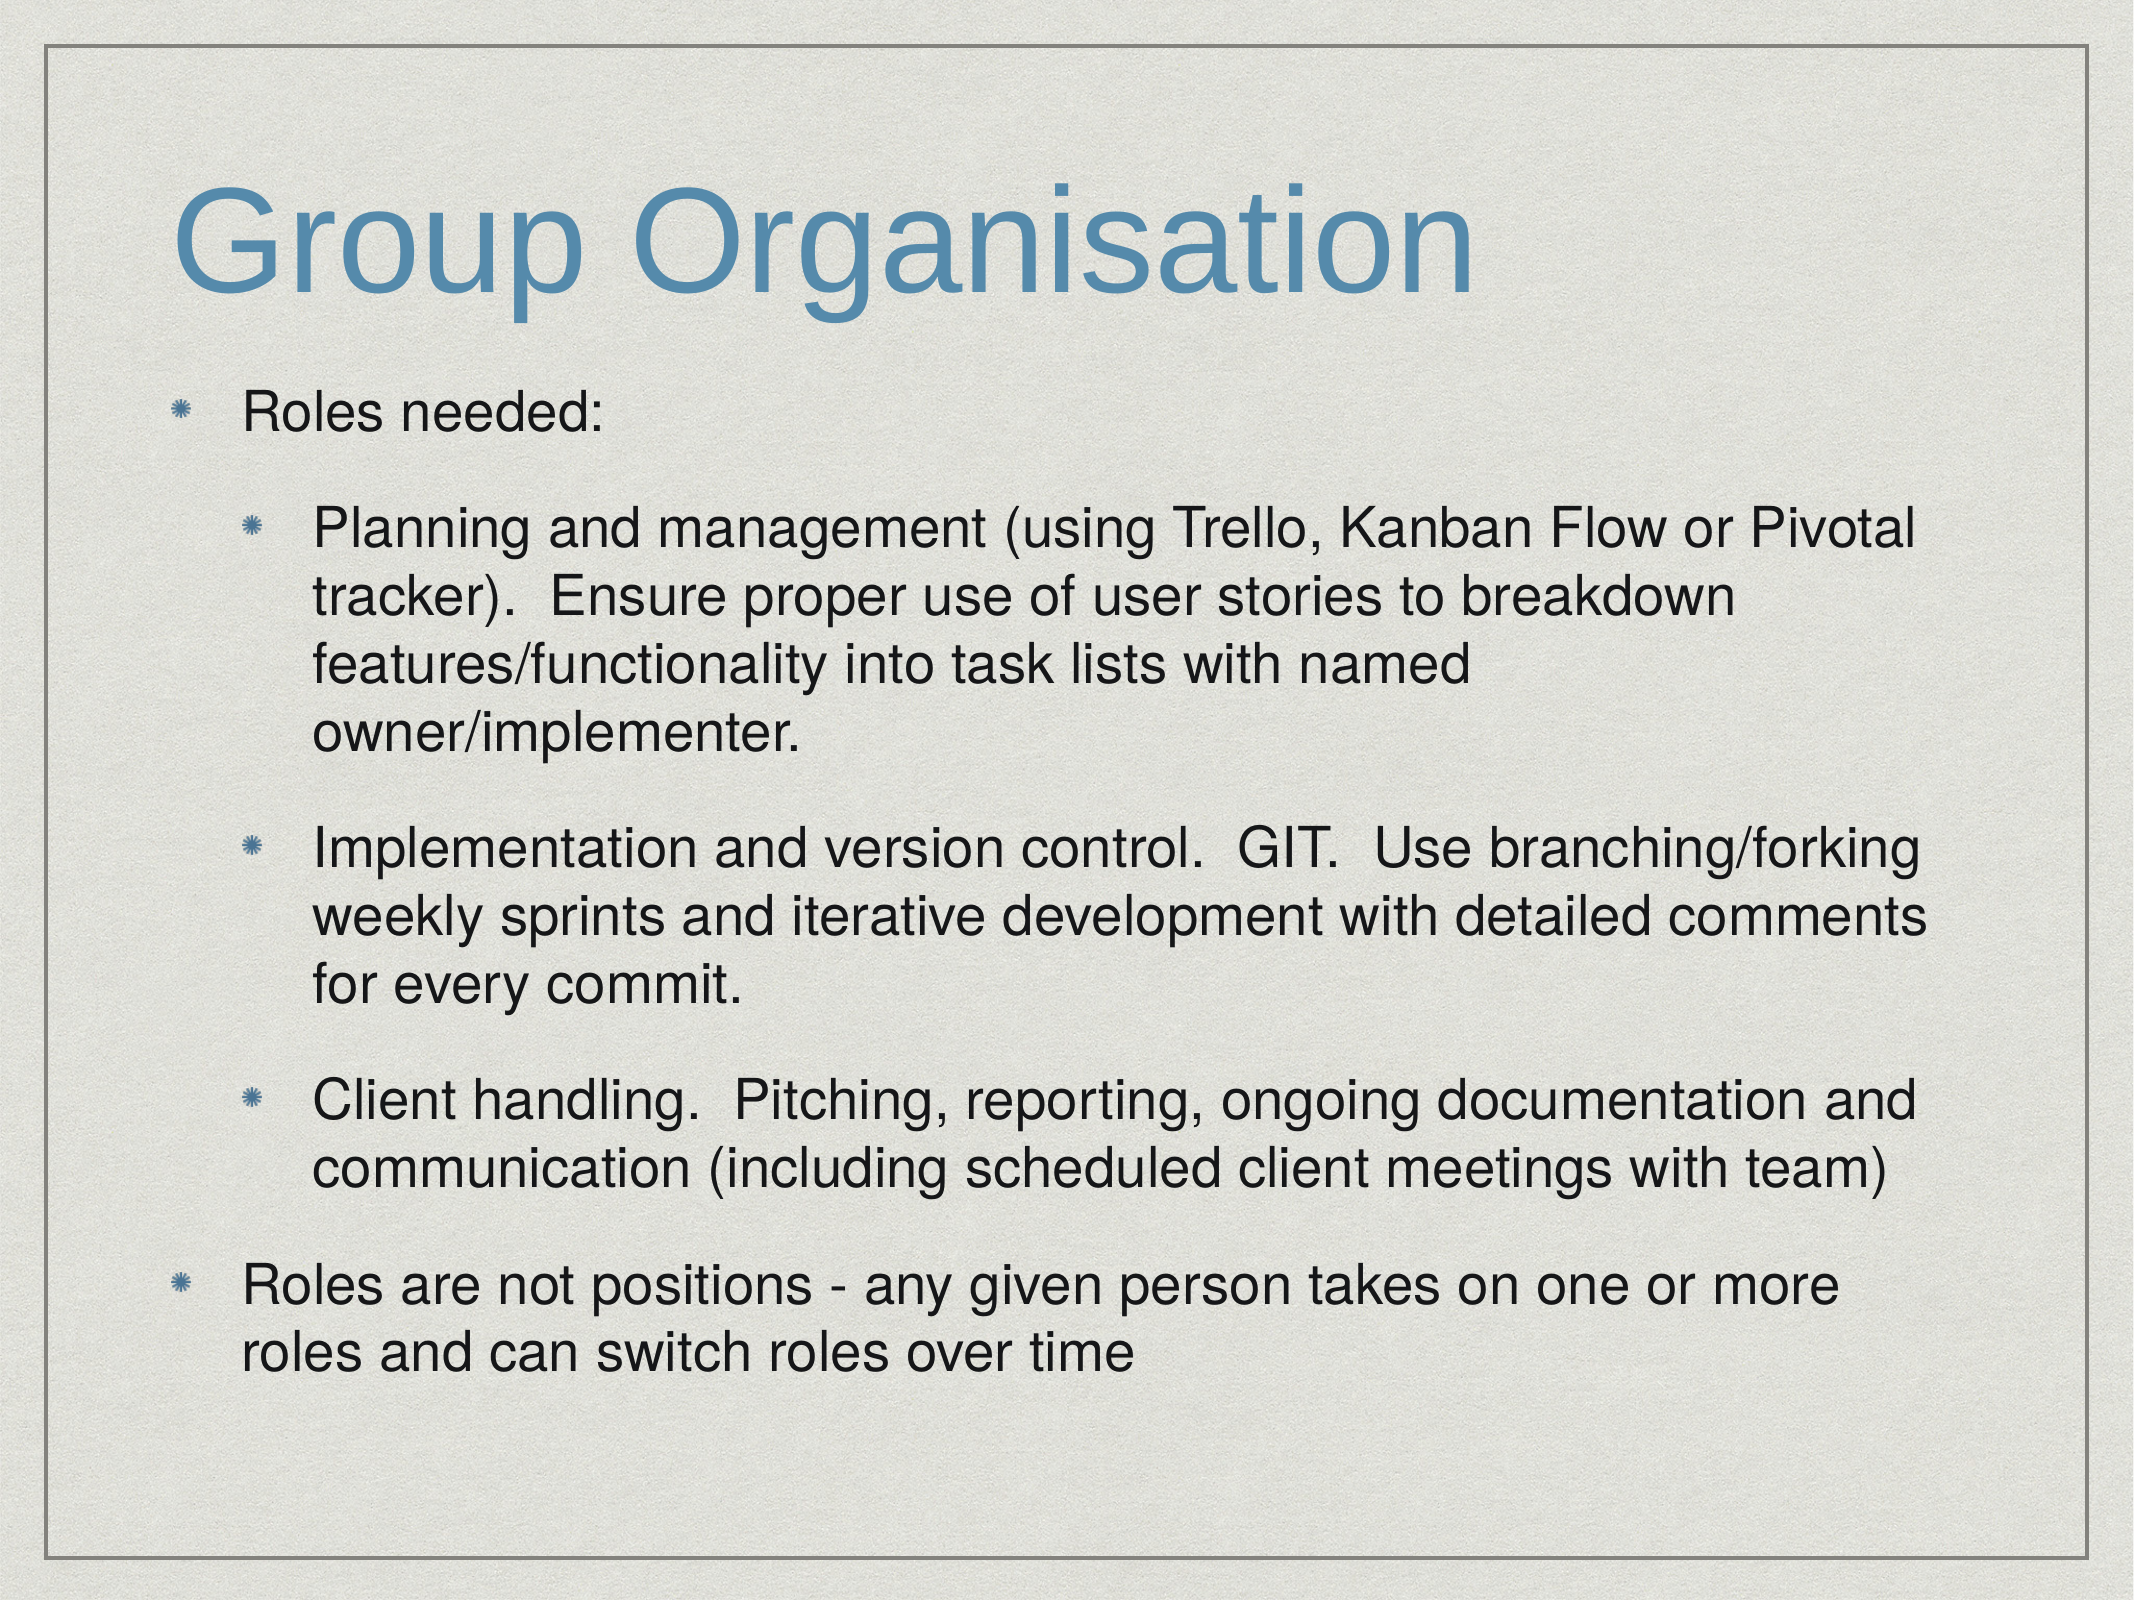

# Group Organisation
Roles needed:
Planning and management (using Trello, Kanban Flow or Pivotal tracker).  Ensure proper use of user stories to breakdown features/functionality into task lists with named owner/implementer.
Implementation and version control.  GIT.  Use branching/forking weekly sprints and iterative development with detailed comments for every commit.
Client handling.  Pitching, reporting, ongoing documentation and communication (including scheduled client meetings with team)
Roles are not positions - any given person takes on one or more roles and can switch roles over time